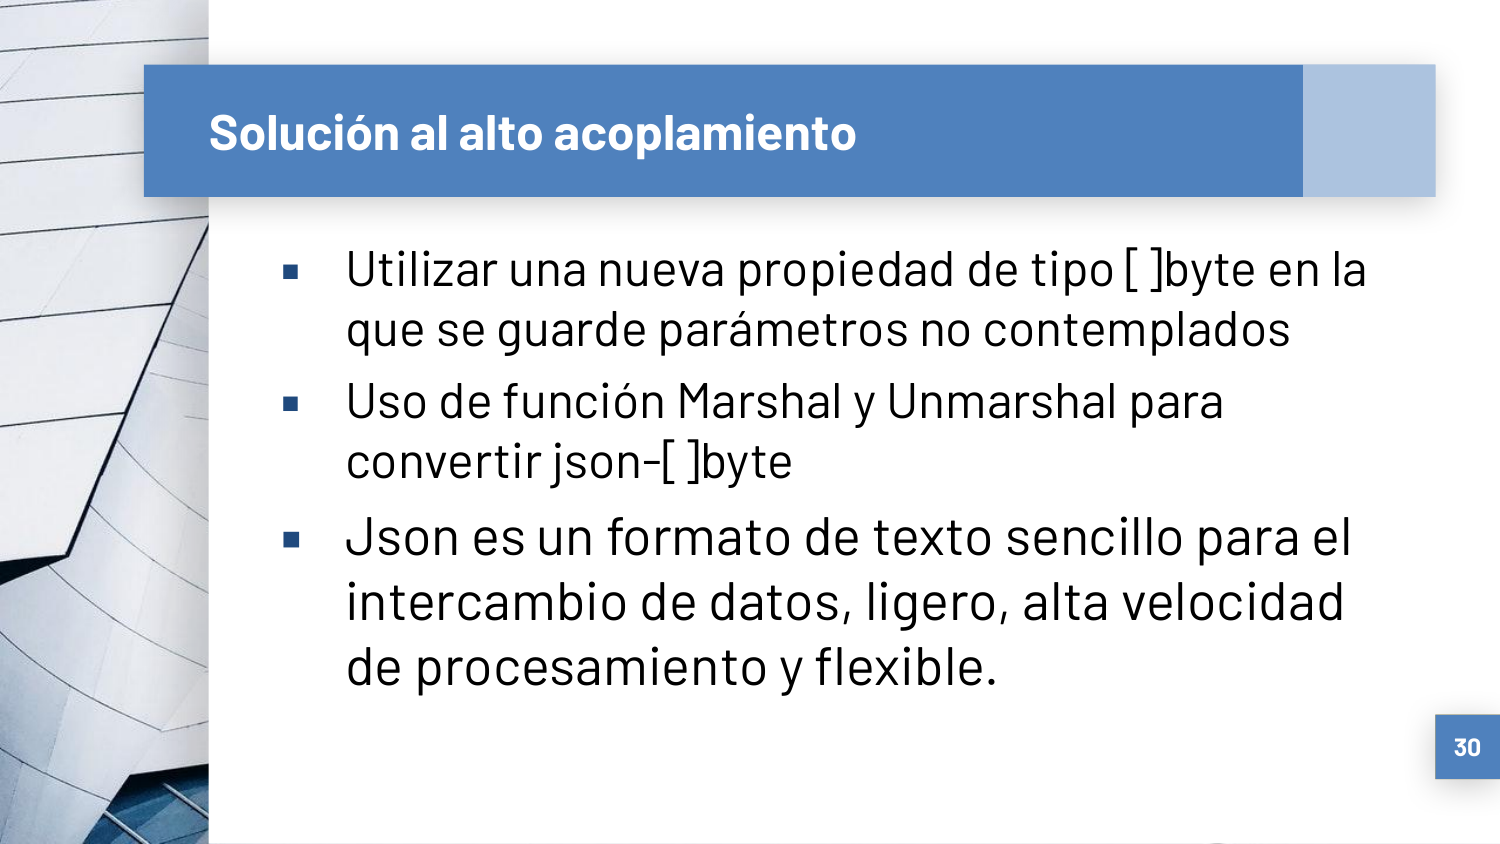

# Solución al alto acoplamiento
Utilizar una nueva propiedad de tipo []byte en la que se guarde parámetros no contemplados
Uso de función Marshal y Unmarshal para convertir json-[]byte
Json es un formato de texto sencillo para el intercambio de datos, ligero, alta velocidad de procesamiento y flexible.
30